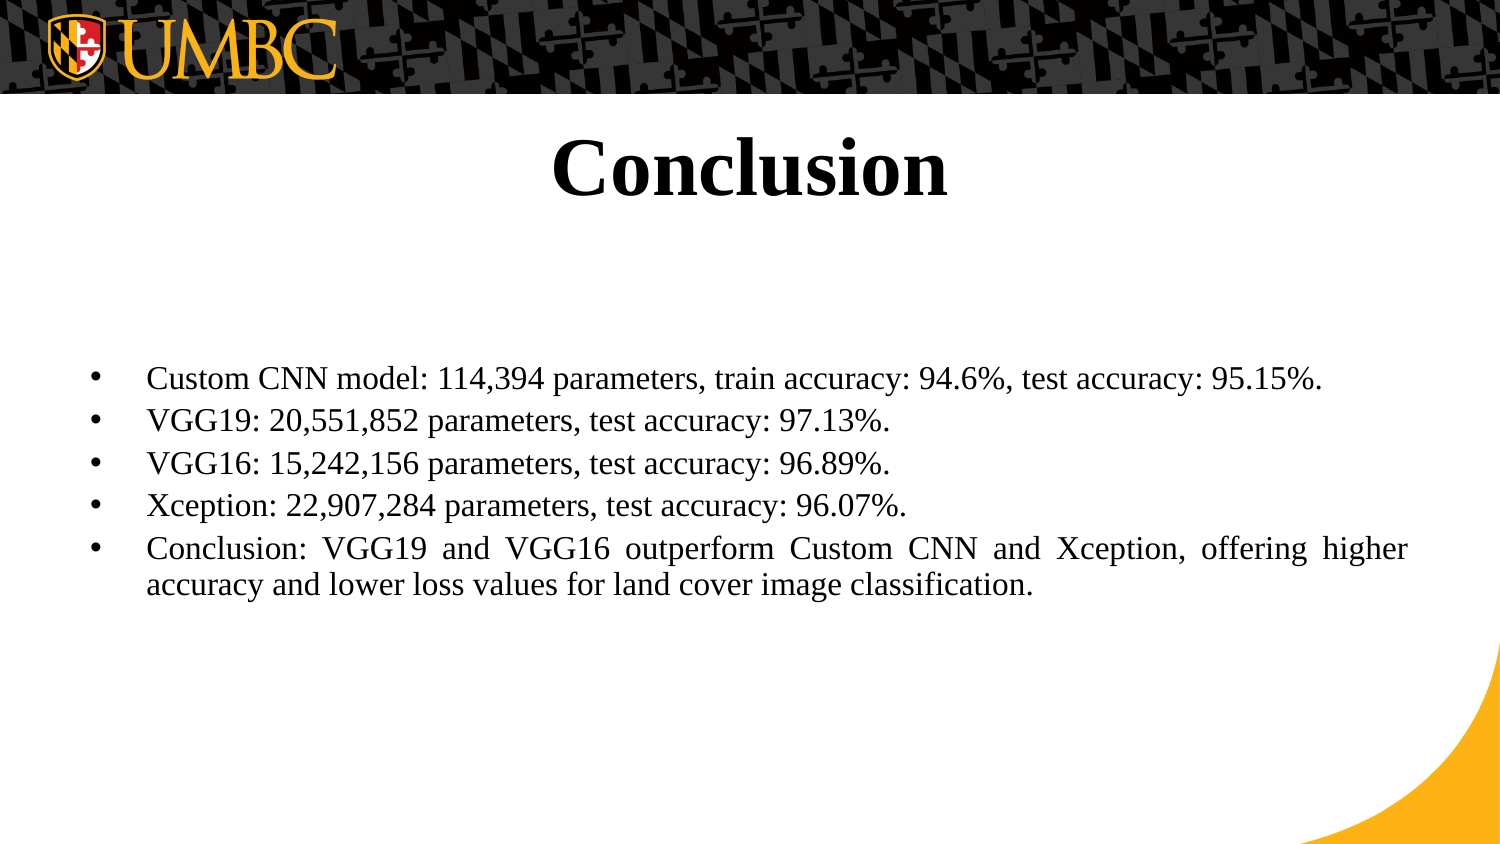

# Conclusion

Custom CNN model: 114,394 parameters, train accuracy: 94.6%, test accuracy: 95.15%.
VGG19: 20,551,852 parameters, test accuracy: 97.13%.
VGG16: 15,242,156 parameters, test accuracy: 96.89%.
Xception: 22,907,284 parameters, test accuracy: 96.07%.
Conclusion: VGG19 and VGG16 outperform Custom CNN and Xception, offering higher accuracy and lower loss values for land cover image classification.